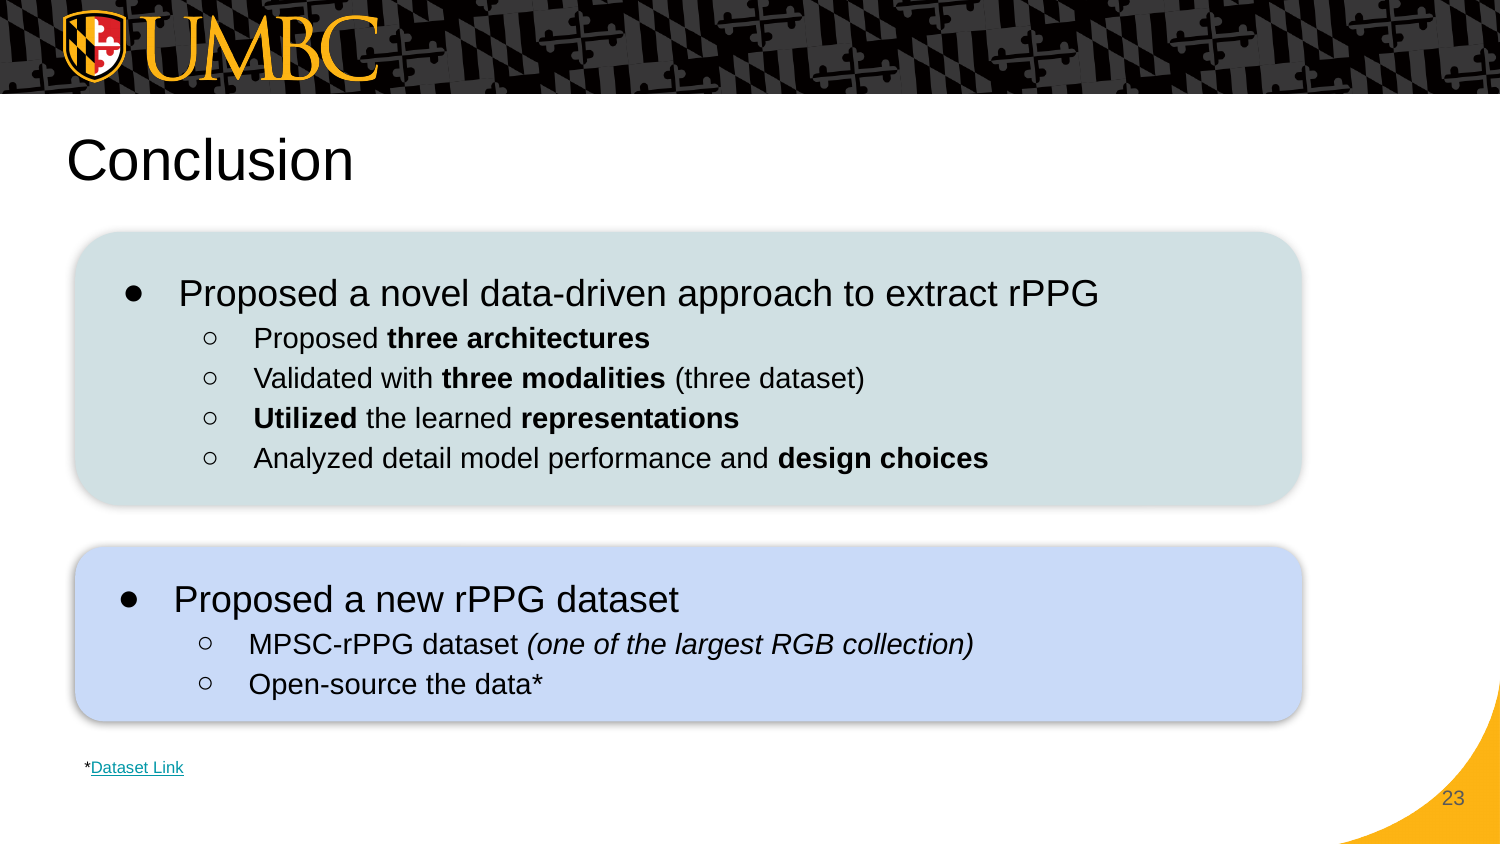

# Conclusion
Proposed a novel data-driven approach to extract rPPG
Proposed three architectures
Validated with three modalities (three dataset)
Utilized the learned representations
Analyzed detail model performance and design choices
Proposed a new rPPG dataset
MPSC-rPPG dataset (one of the largest RGB collection)
Open-source the data*
*Dataset Link
23